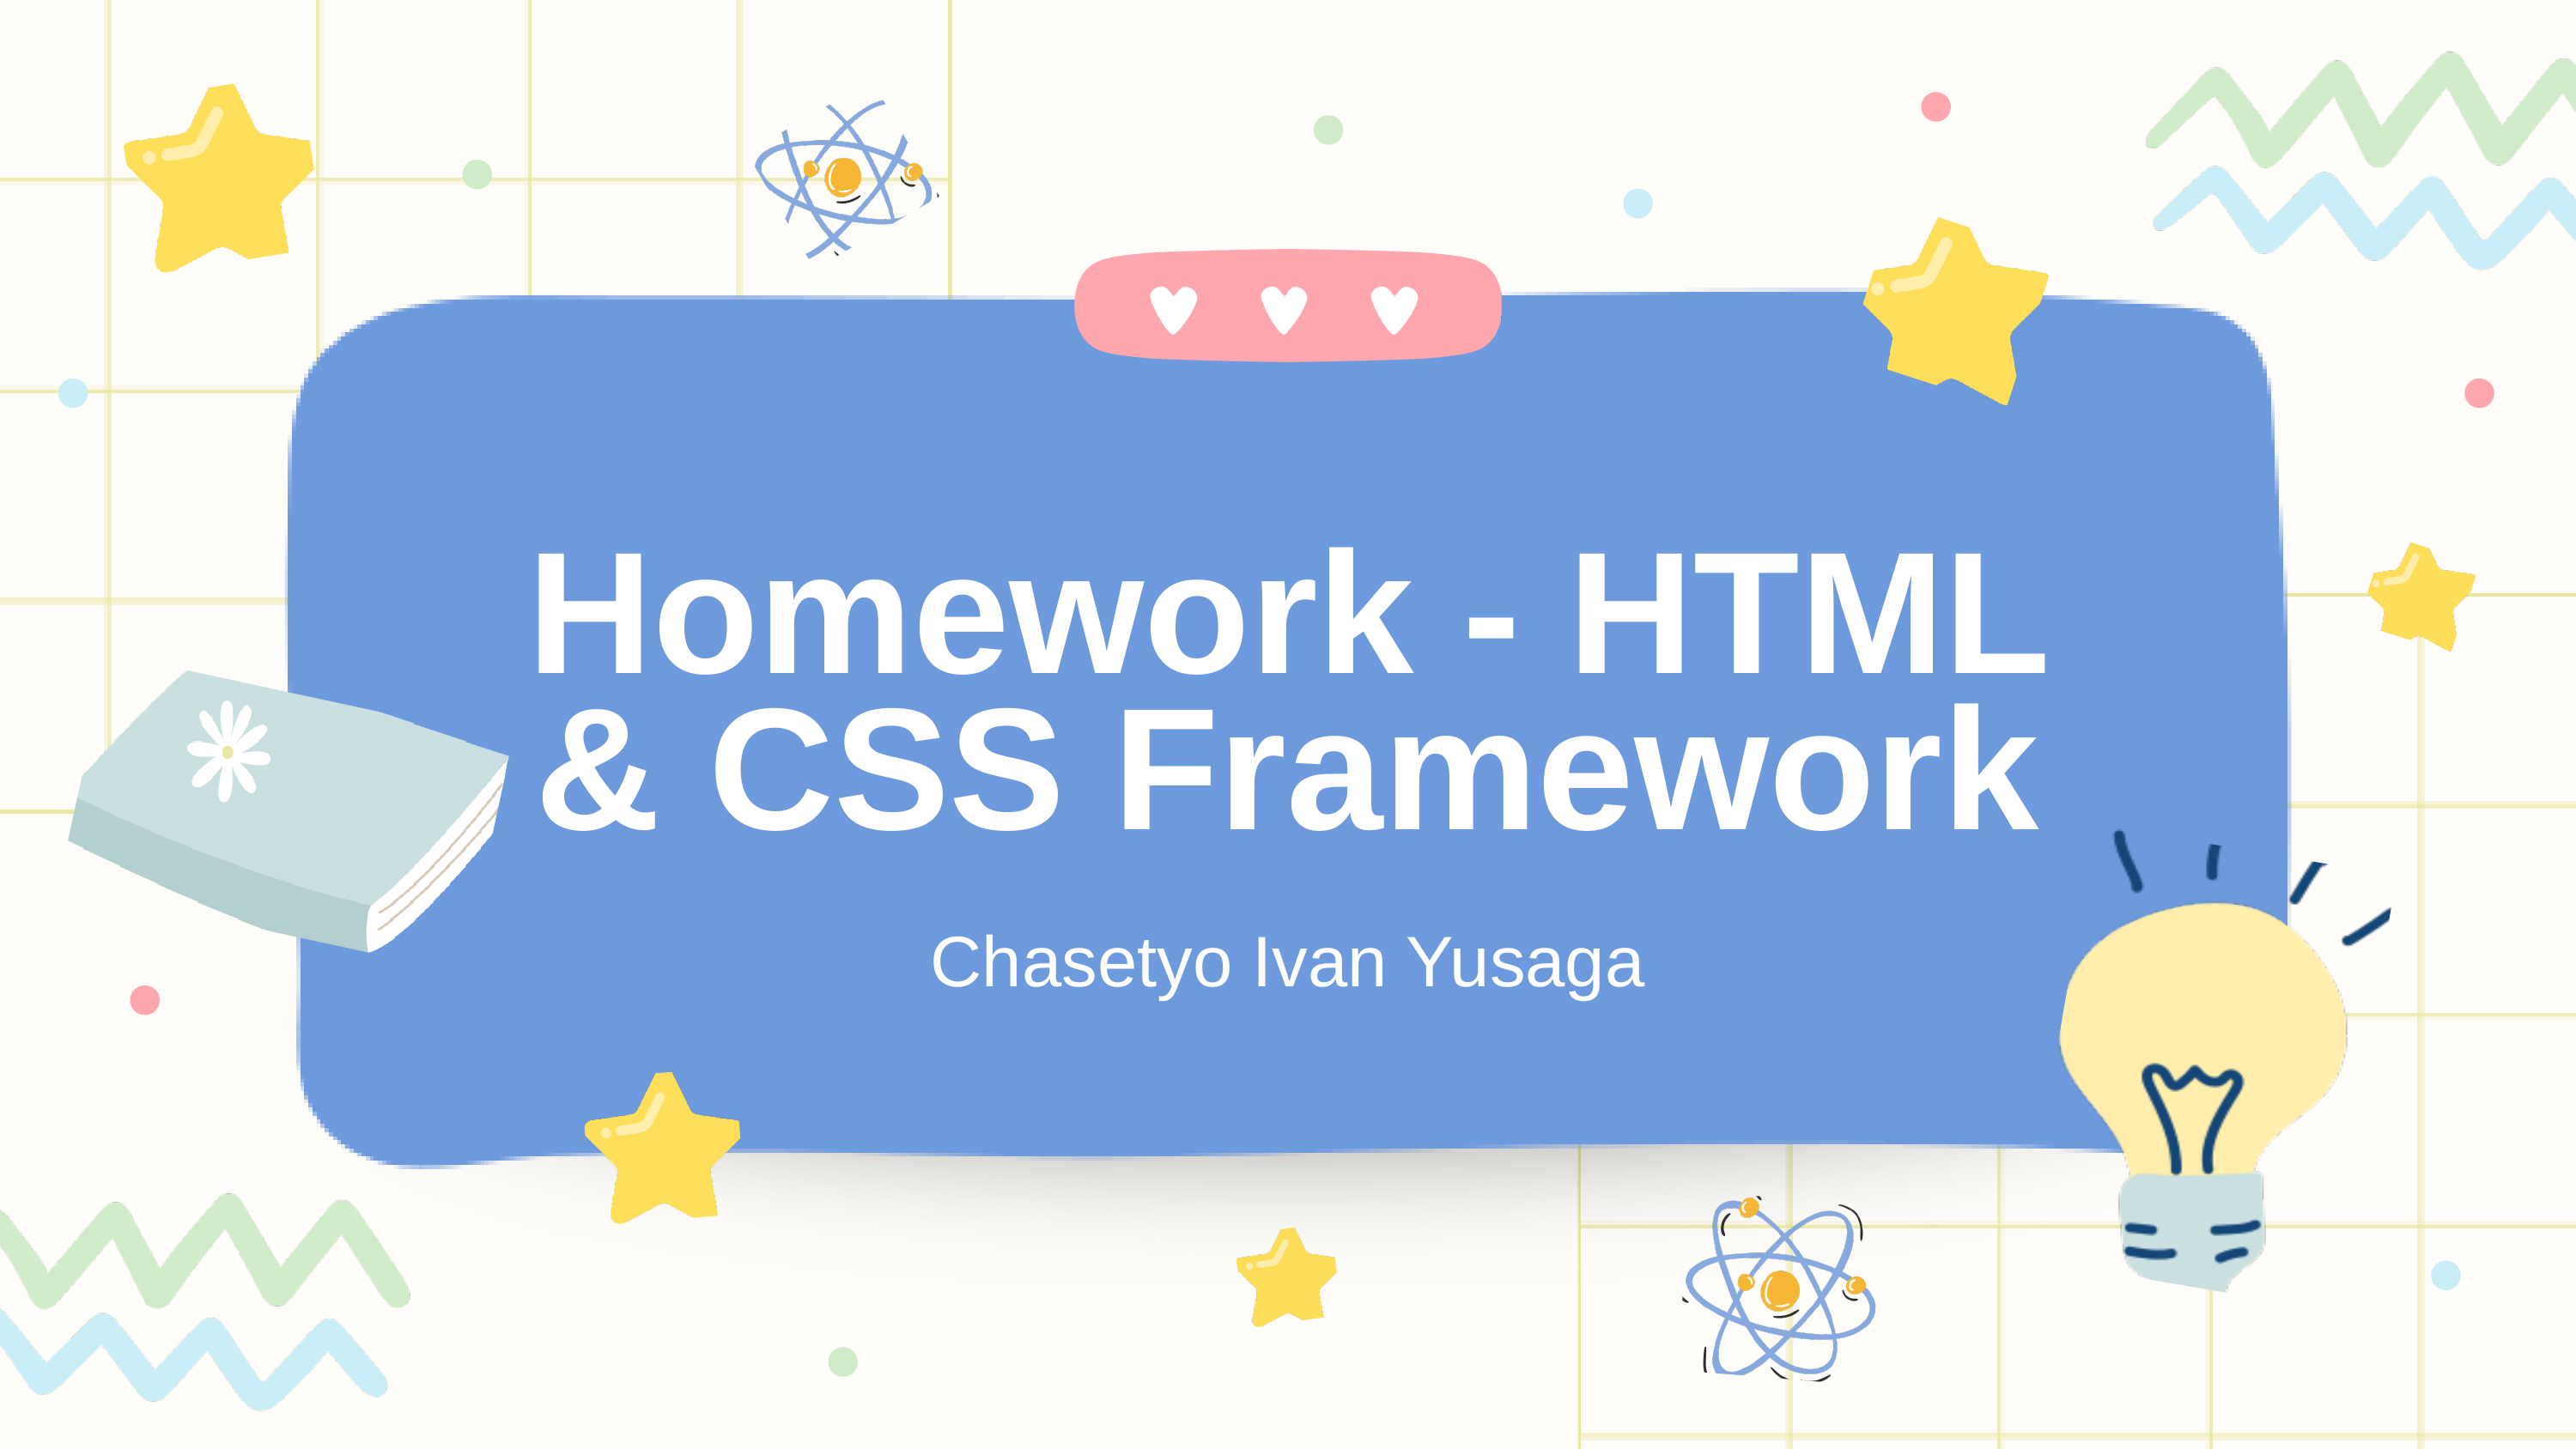

Homework - HTML & CSS Framework

Chasetyo Ivan Yusaga